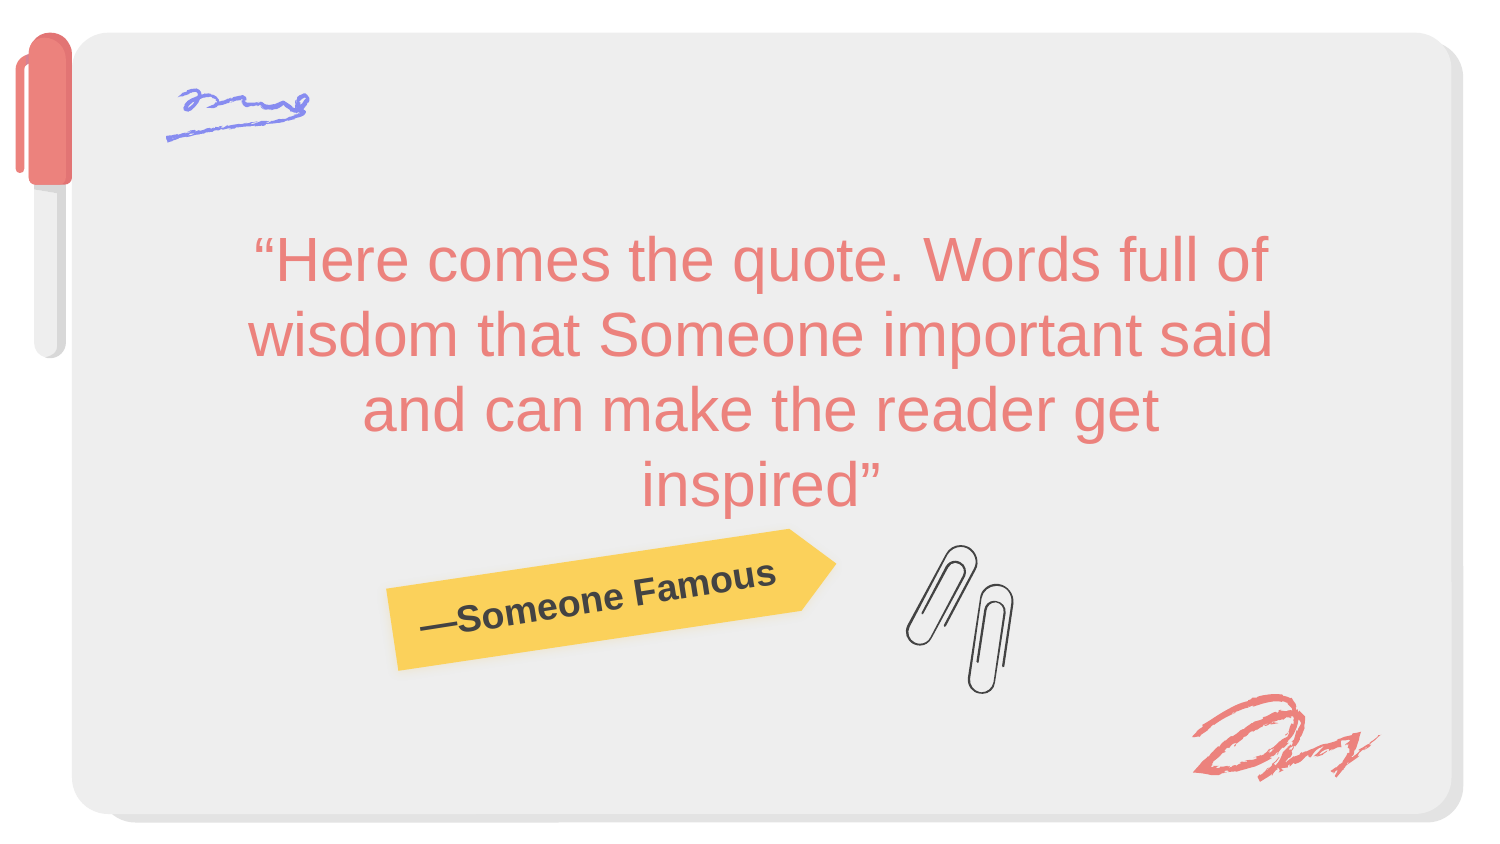

“Here comes the quote. Words full of wisdom that Someone important said and can make the reader get inspired”

# —Someone Famous